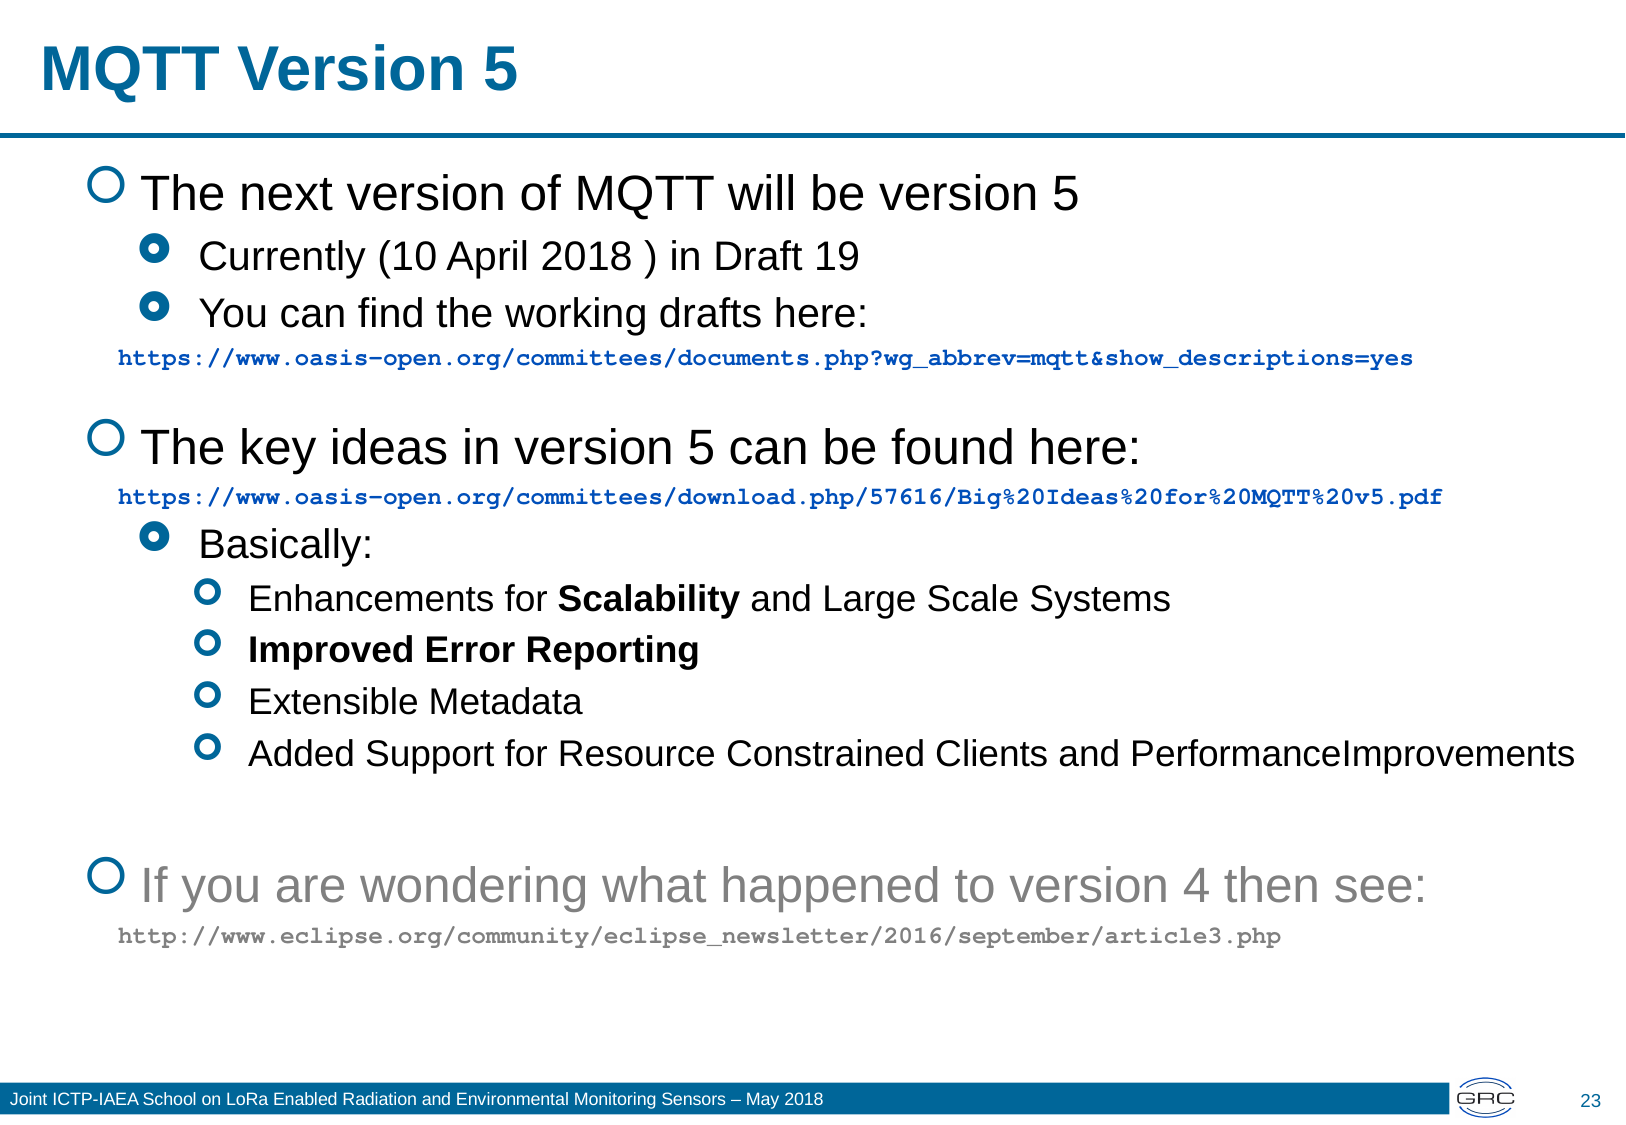

# MQTT Version 5
The next version of MQTT will be version 5
Currently (10 April 2018 ) in Draft 19
You can find the working drafts here:
https://www.oasis-open.org/committees/documents.php?wg_abbrev=mqtt&show_descriptions=yes

The key ideas in version 5 can be found here:
https://www.oasis-open.org/committees/download.php/57616/Big%20Ideas%20for%20MQTT%20v5.pdf
Basically:
Enhancements for Scalability and Large Scale Systems
Improved Error Reporting
Extensible Metadata
Added Support for Resource Constrained Clients and PerformanceImprovements

If you are wondering what happened to version 4 then see:
http://www.eclipse.org/community/eclipse_newsletter/2016/september/article3.php
23